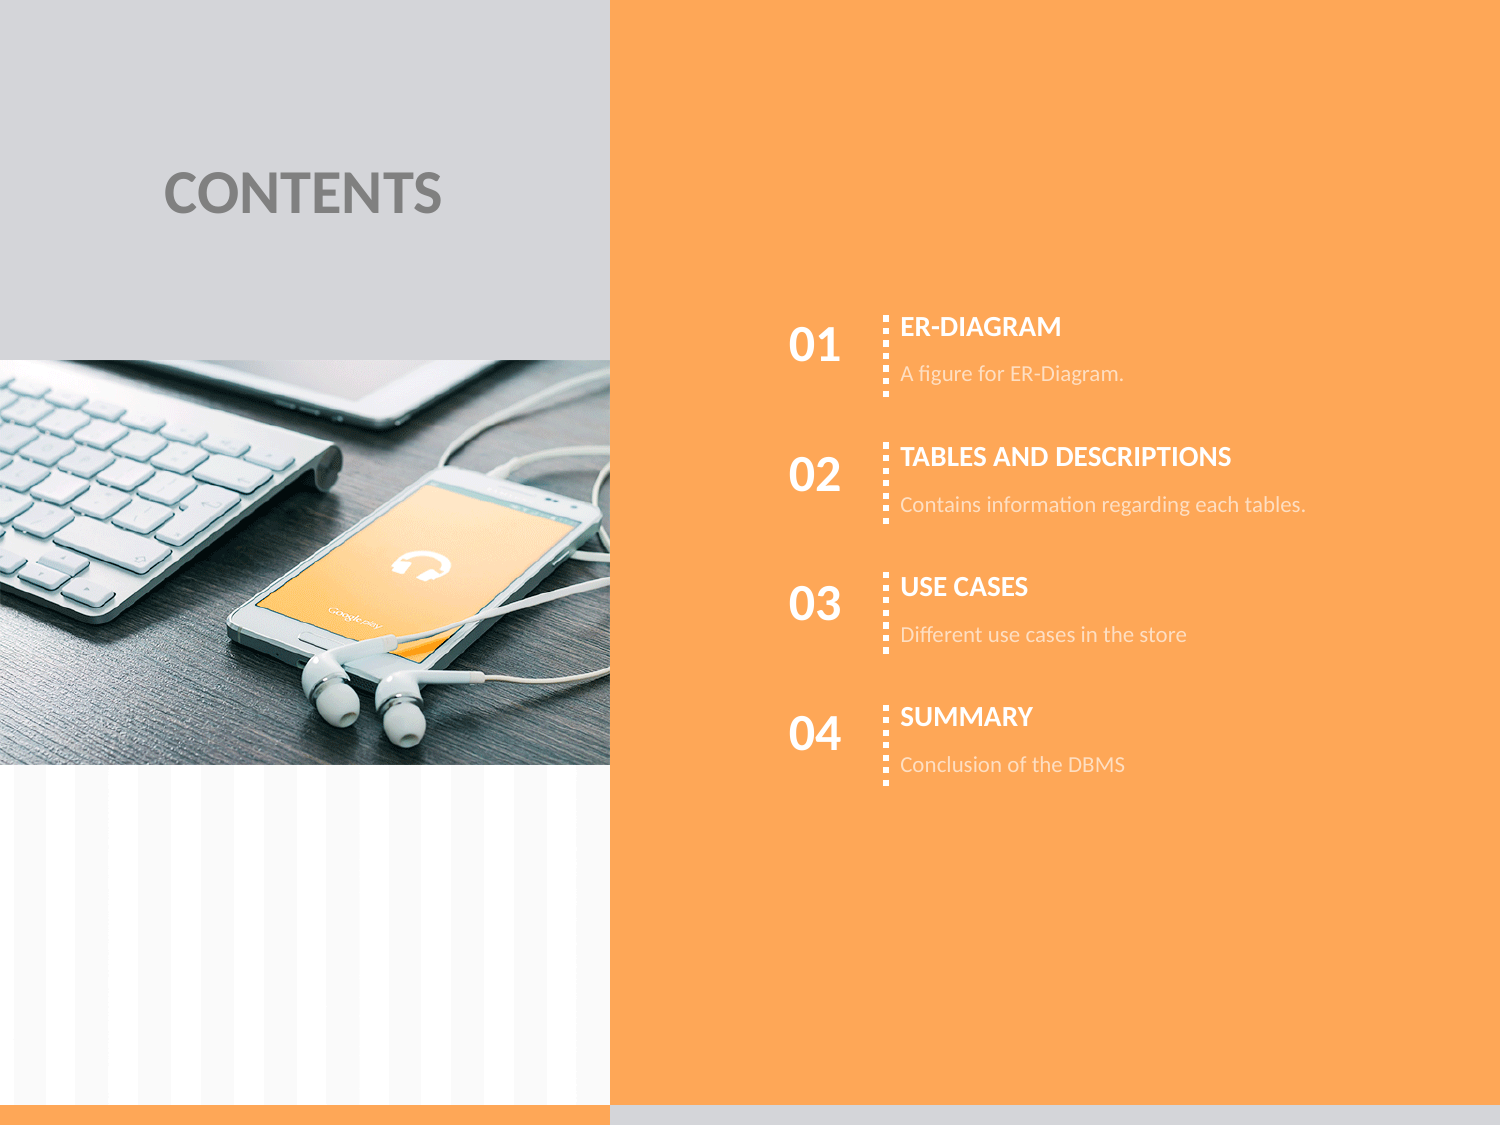

CONTENTS
ER-DIAGRAM
01
A figure for ER-Diagram.
TABLES AND DESCRIPTIONS
02
Contains information regarding each tables.
USE CASES
03
Different use cases in the store
SUMMARY
04
Conclusion of the DBMS